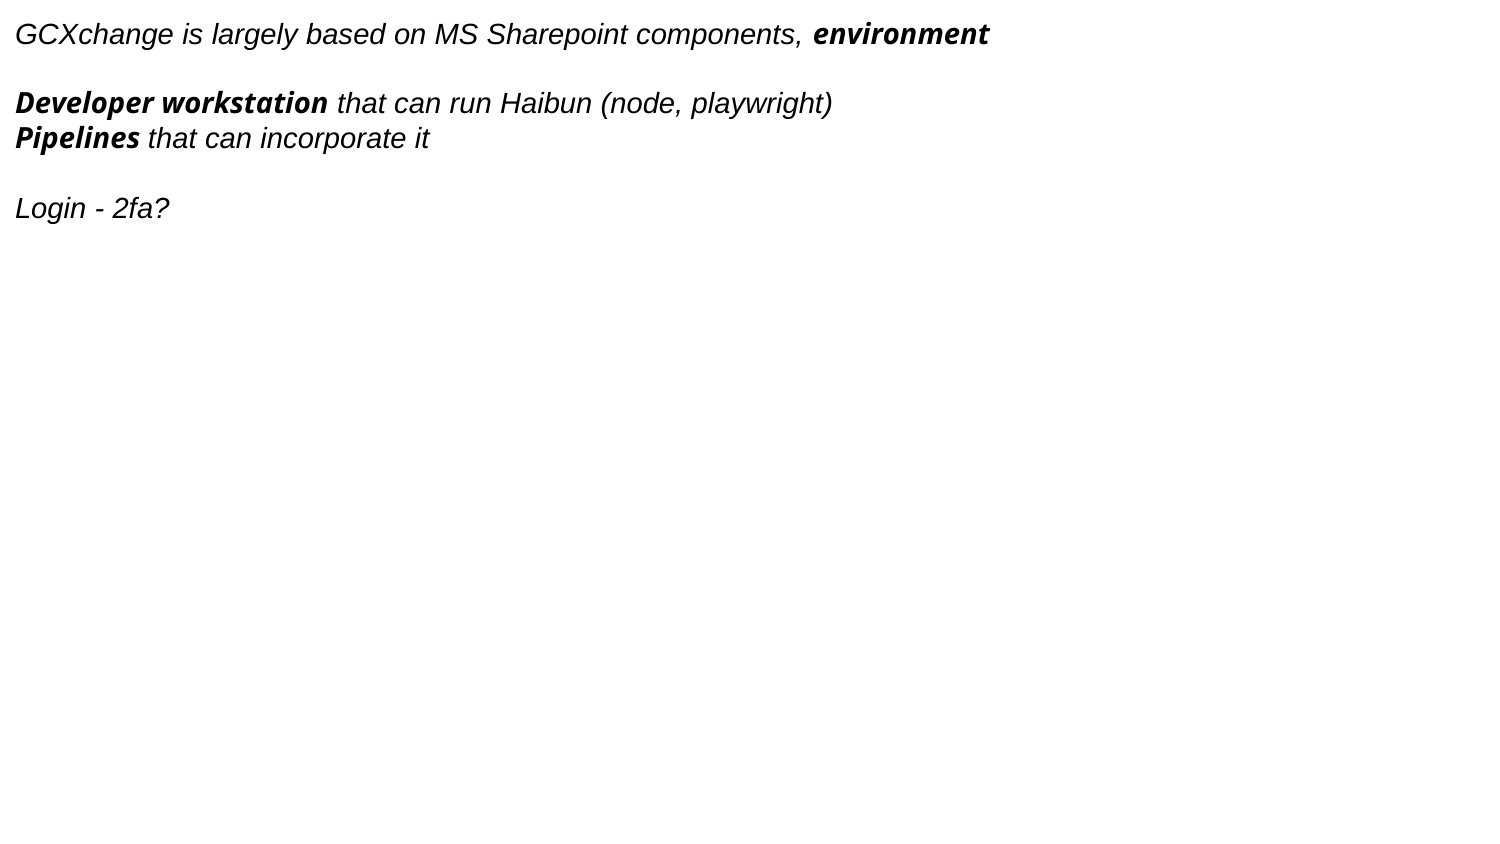

GCXchange is largely based on MS Sharepoint components, environment

Developer workstation that can run Haibun (node, playwright)
Pipelines that can incorporate it

Login - 2fa?